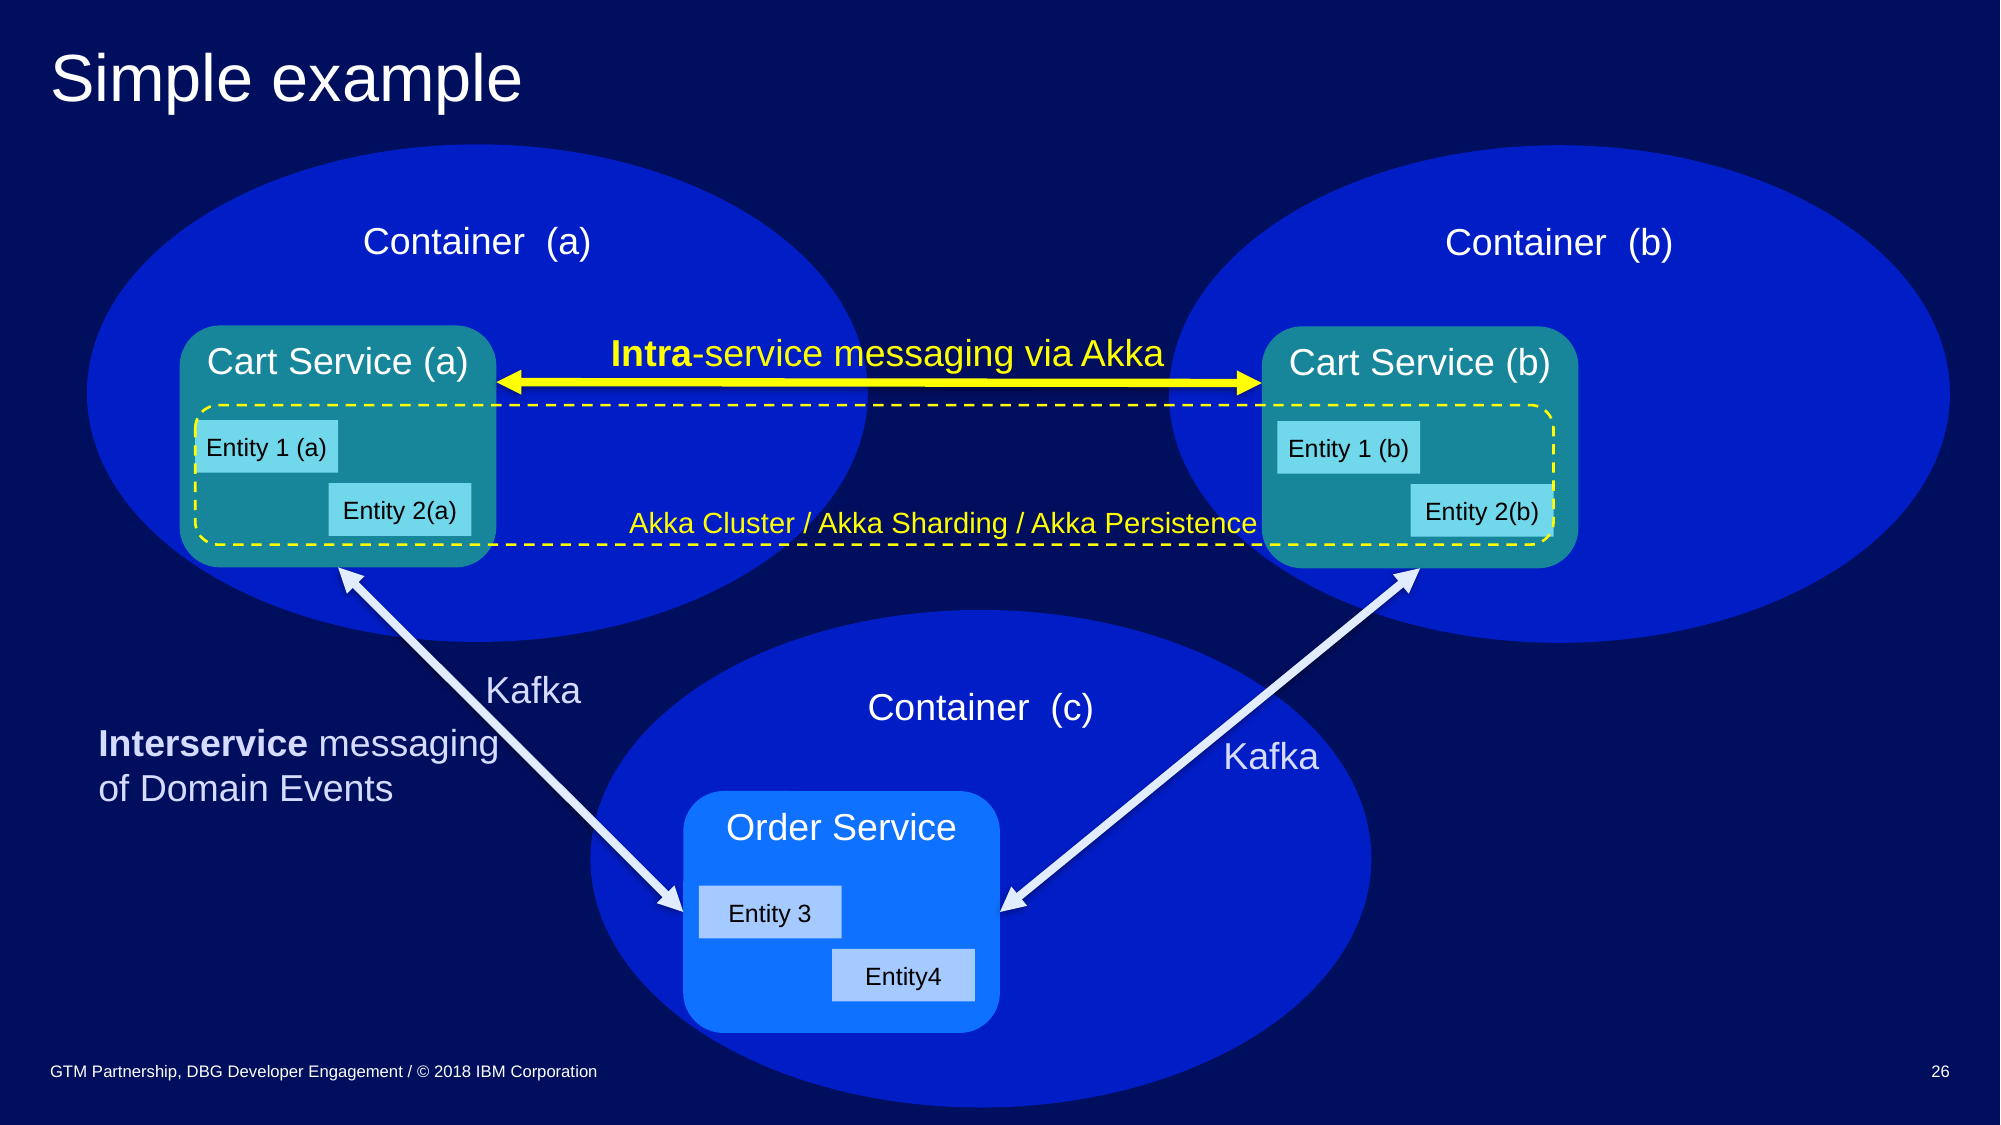

# Simple example
Container  (a)
Cart Service (a)
Entity 1 (a)
Entity 2(a)
Container  (b)
Cart Service (b)
Entity 1 (b)
Entity 2(b)
Intra-service messaging via Akka

Akka Cluster / Akka Sharding / Akka Persistence
Container  (c)
Order Service
Entity 3
Entity4
Kafka
Interservice messaging
of Domain Events
Kafka
GTM Partnership, DBG Developer Engagement / © 2018 IBM Corporation
26